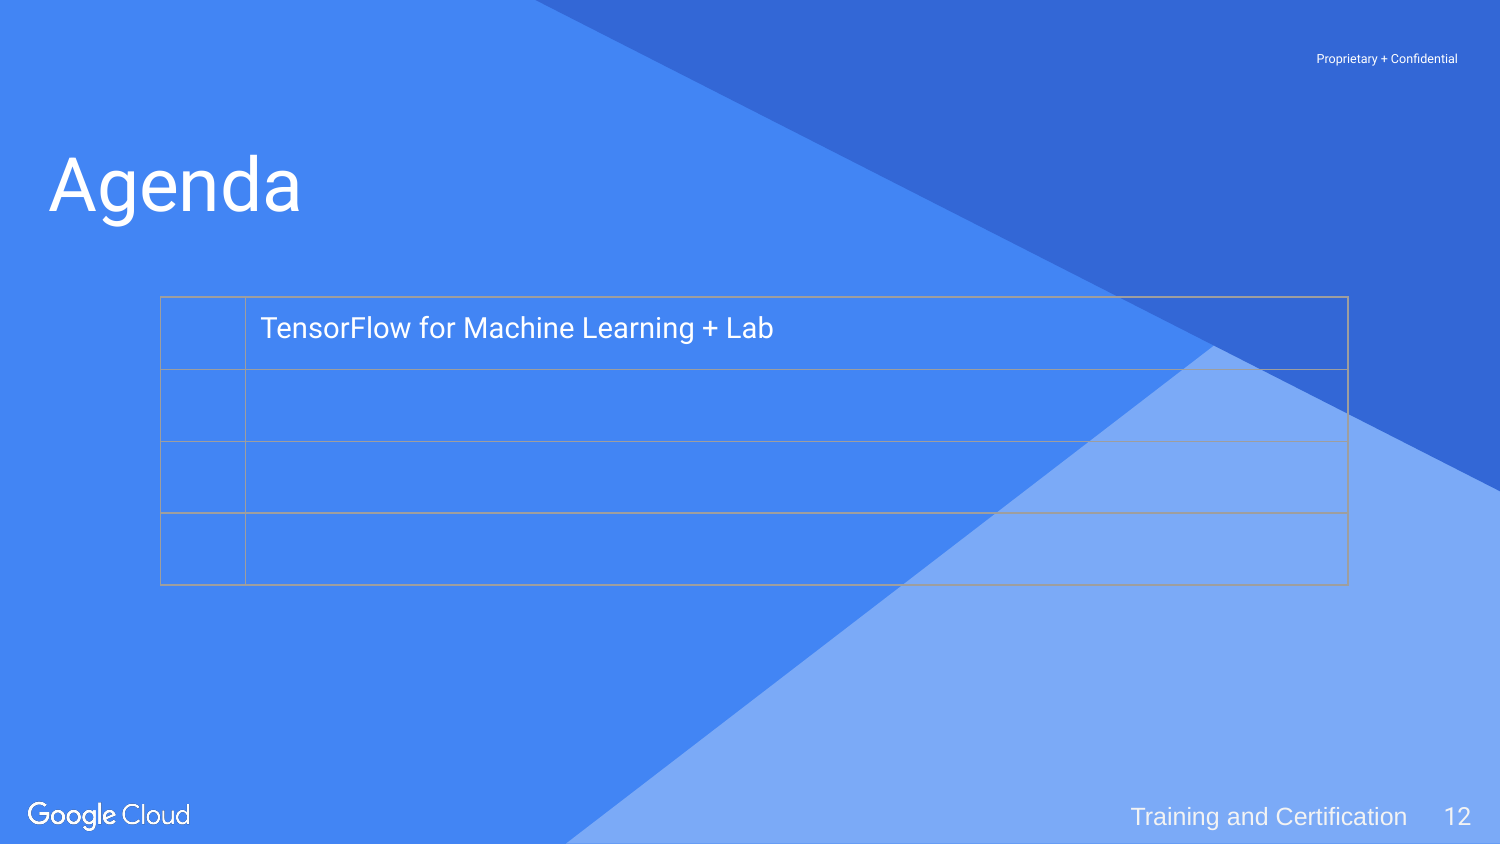

Agenda
|  | TensorFlow for Machine Learning + Lab |
| --- | --- |
|  |  |
|  |  |
|  |  |
12